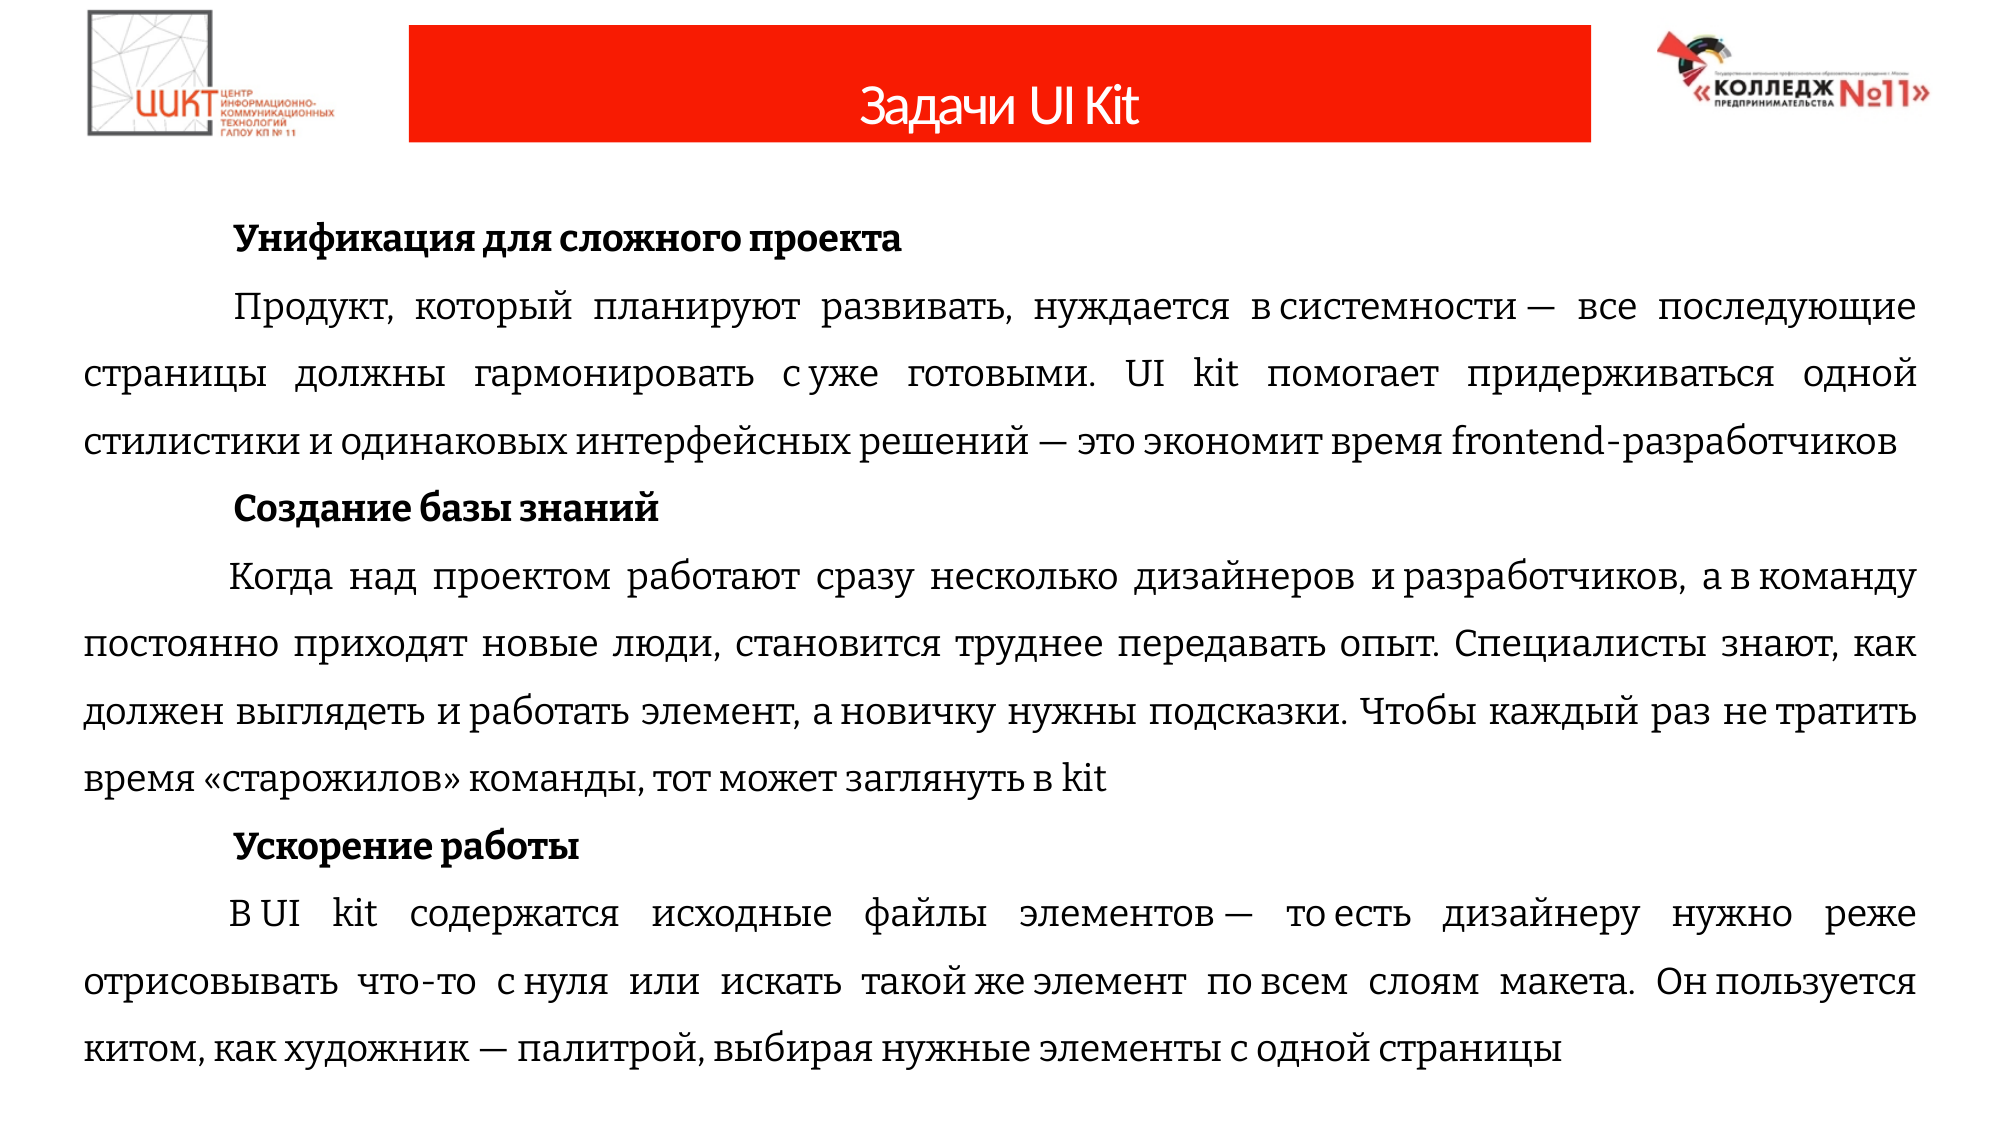

# Задачи UI Kit
	Унификация для сложного проекта
	Продукт, который планируют развивать, нуждается в системности — все последующие страницы должны гармонировать с уже готовыми. UI kit помогает придерживаться одной стилистики и одинаковых интерфейсных решений — это экономит время frontend-разработчиков
	Создание базы знаний
Когда над проектом работают сразу несколько дизайнеров и разработчиков, а в команду постоянно приходят новые люди, становится труднее передавать опыт. Специалисты знают, как должен выглядеть и работать элемент, а новичку нужны подсказки. Чтобы каждый раз не тратить время «старожилов» команды, тот может заглянуть в kit
	Ускорение работы
В UI kit содержатся исходные файлы элементов — то есть дизайнеру нужно реже отрисовывать что-то с нуля или искать такой же элемент по всем слоям макета. Он пользуется китом, как художник — палитрой, выбирая нужные элементы с одной страницы